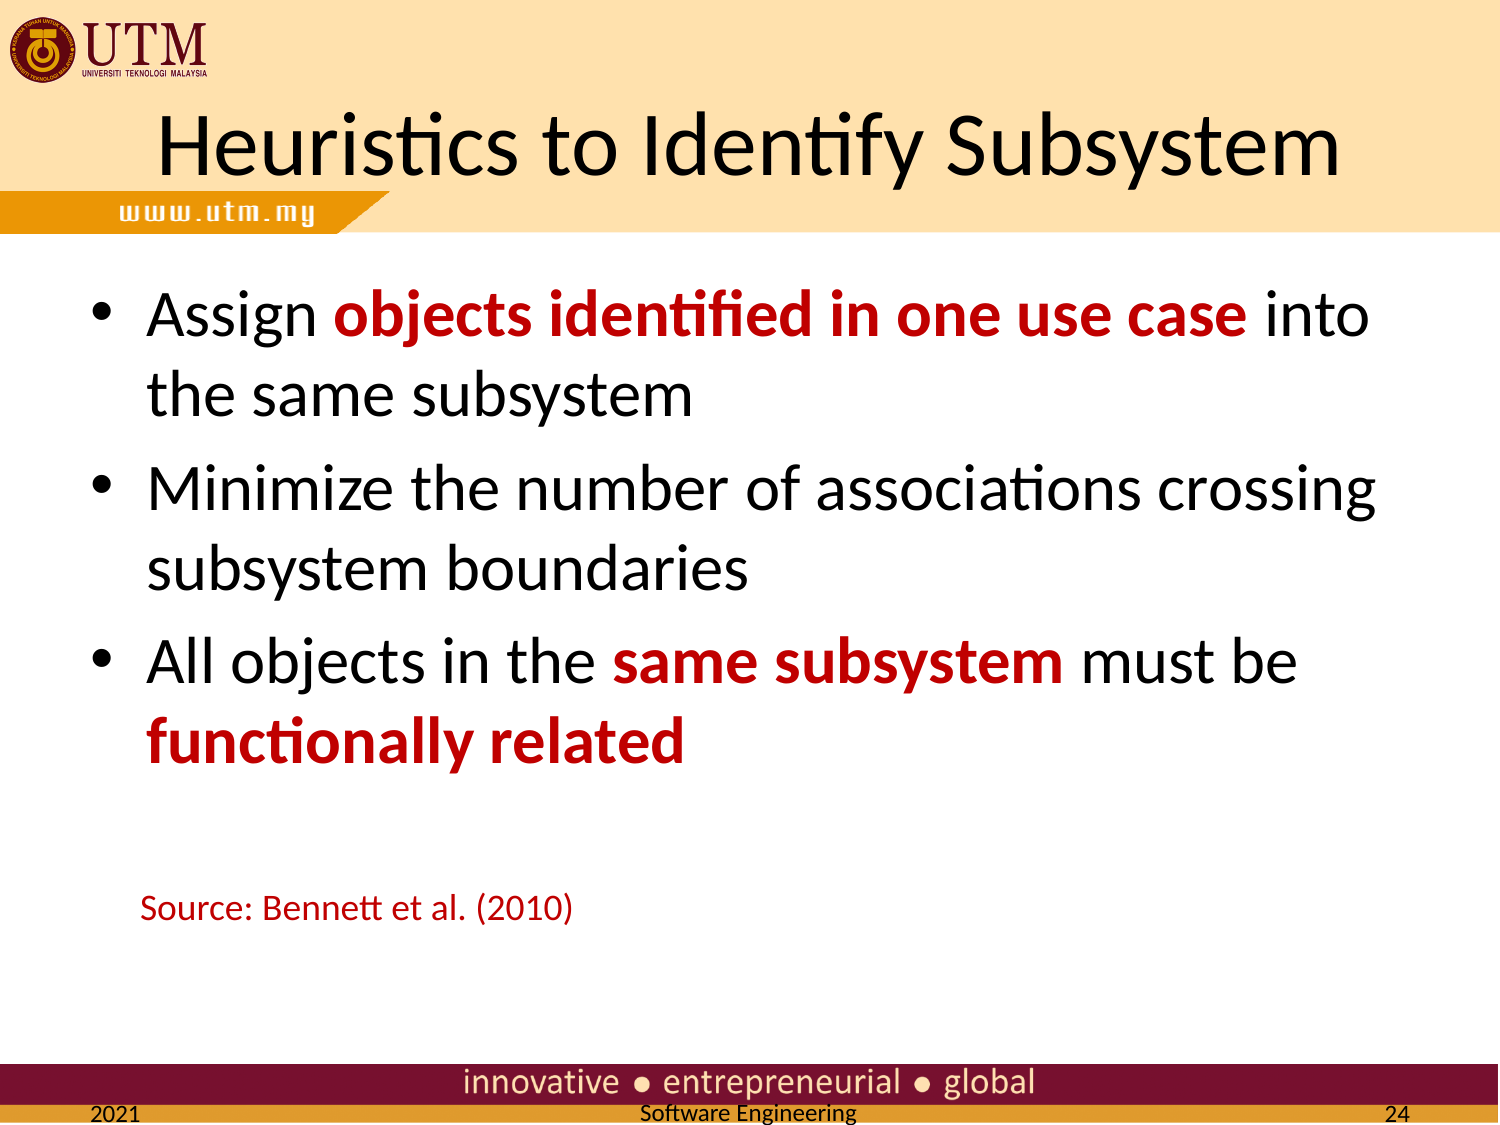

# Heuristics to Identify Subsystem
Assign objects identified in one use case into the same subsystem
Minimize the number of associations crossing subsystem boundaries
All objects in the same subsystem must be functionally related

Source: Bennett et al. (2010)
2021
24
Software Engineering